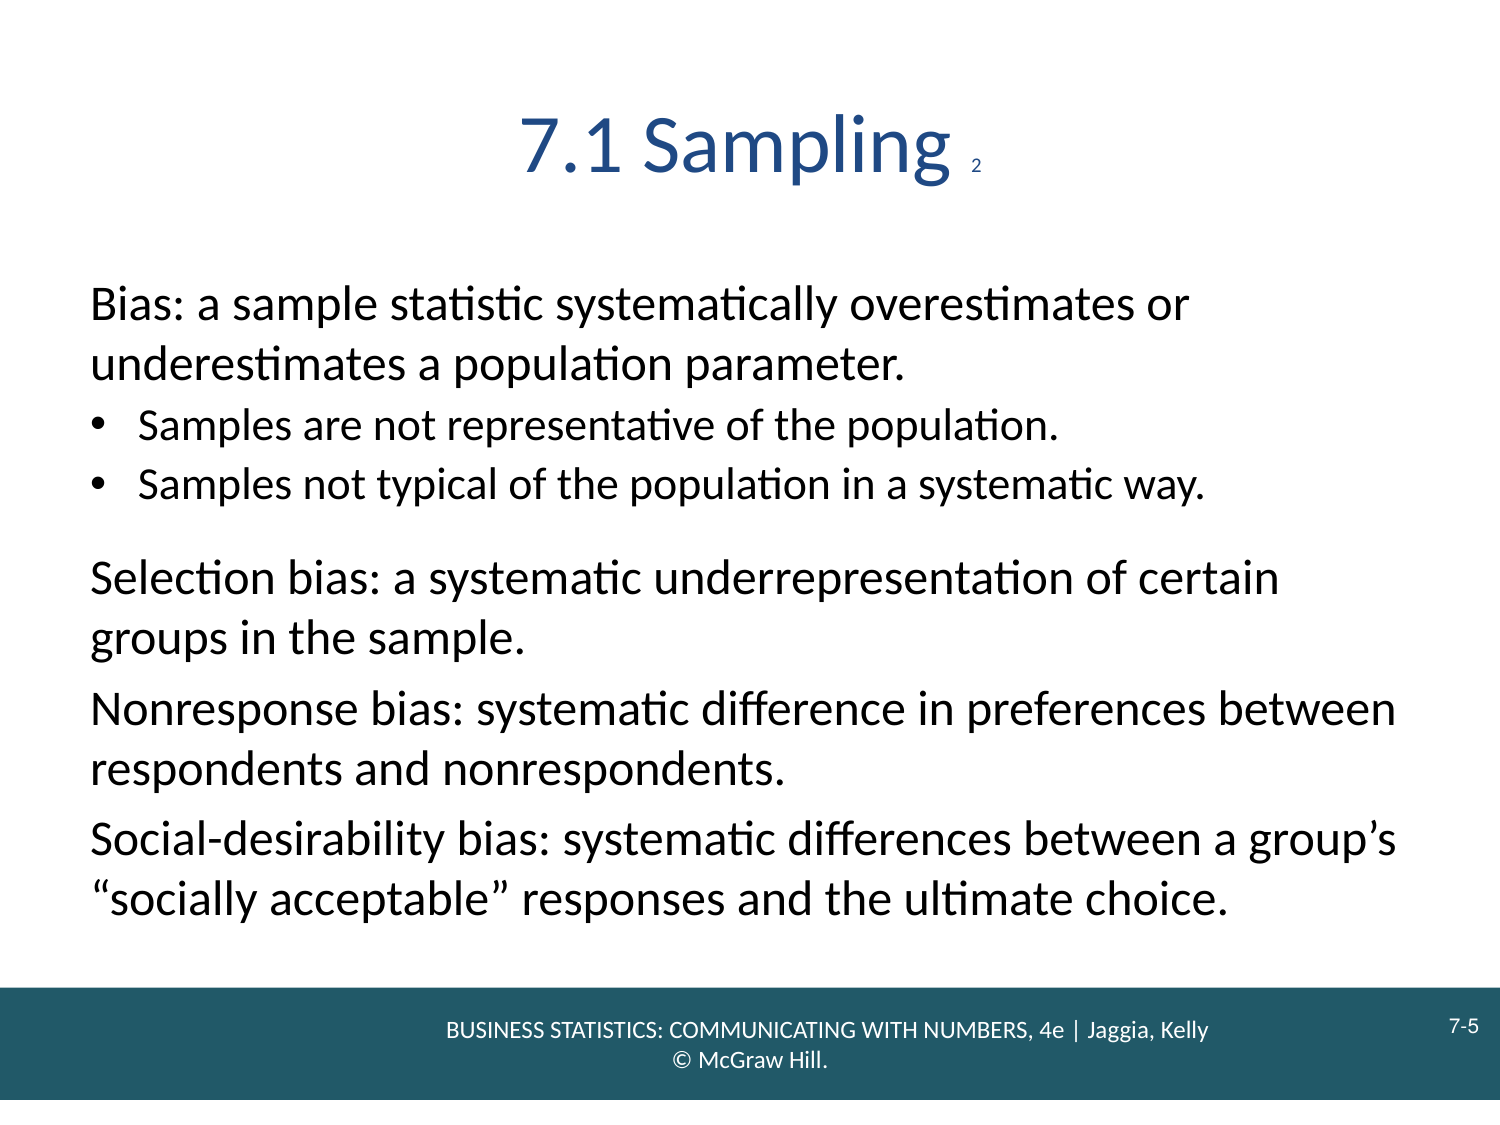

# 7.1 Sampling 2
Bias: a sample statistic systematically overestimates or underestimates a population parameter.
Samples are not representative of the population.
Samples not typical of the population in a systematic way.
Selection bias: a systematic underrepresentation of certain groups in the sample.
Nonresponse bias: systematic difference in preferences between respondents and nonrespondents.
Social-desirability bias: systematic differences between a group’s “socially acceptable” responses and the ultimate choice.